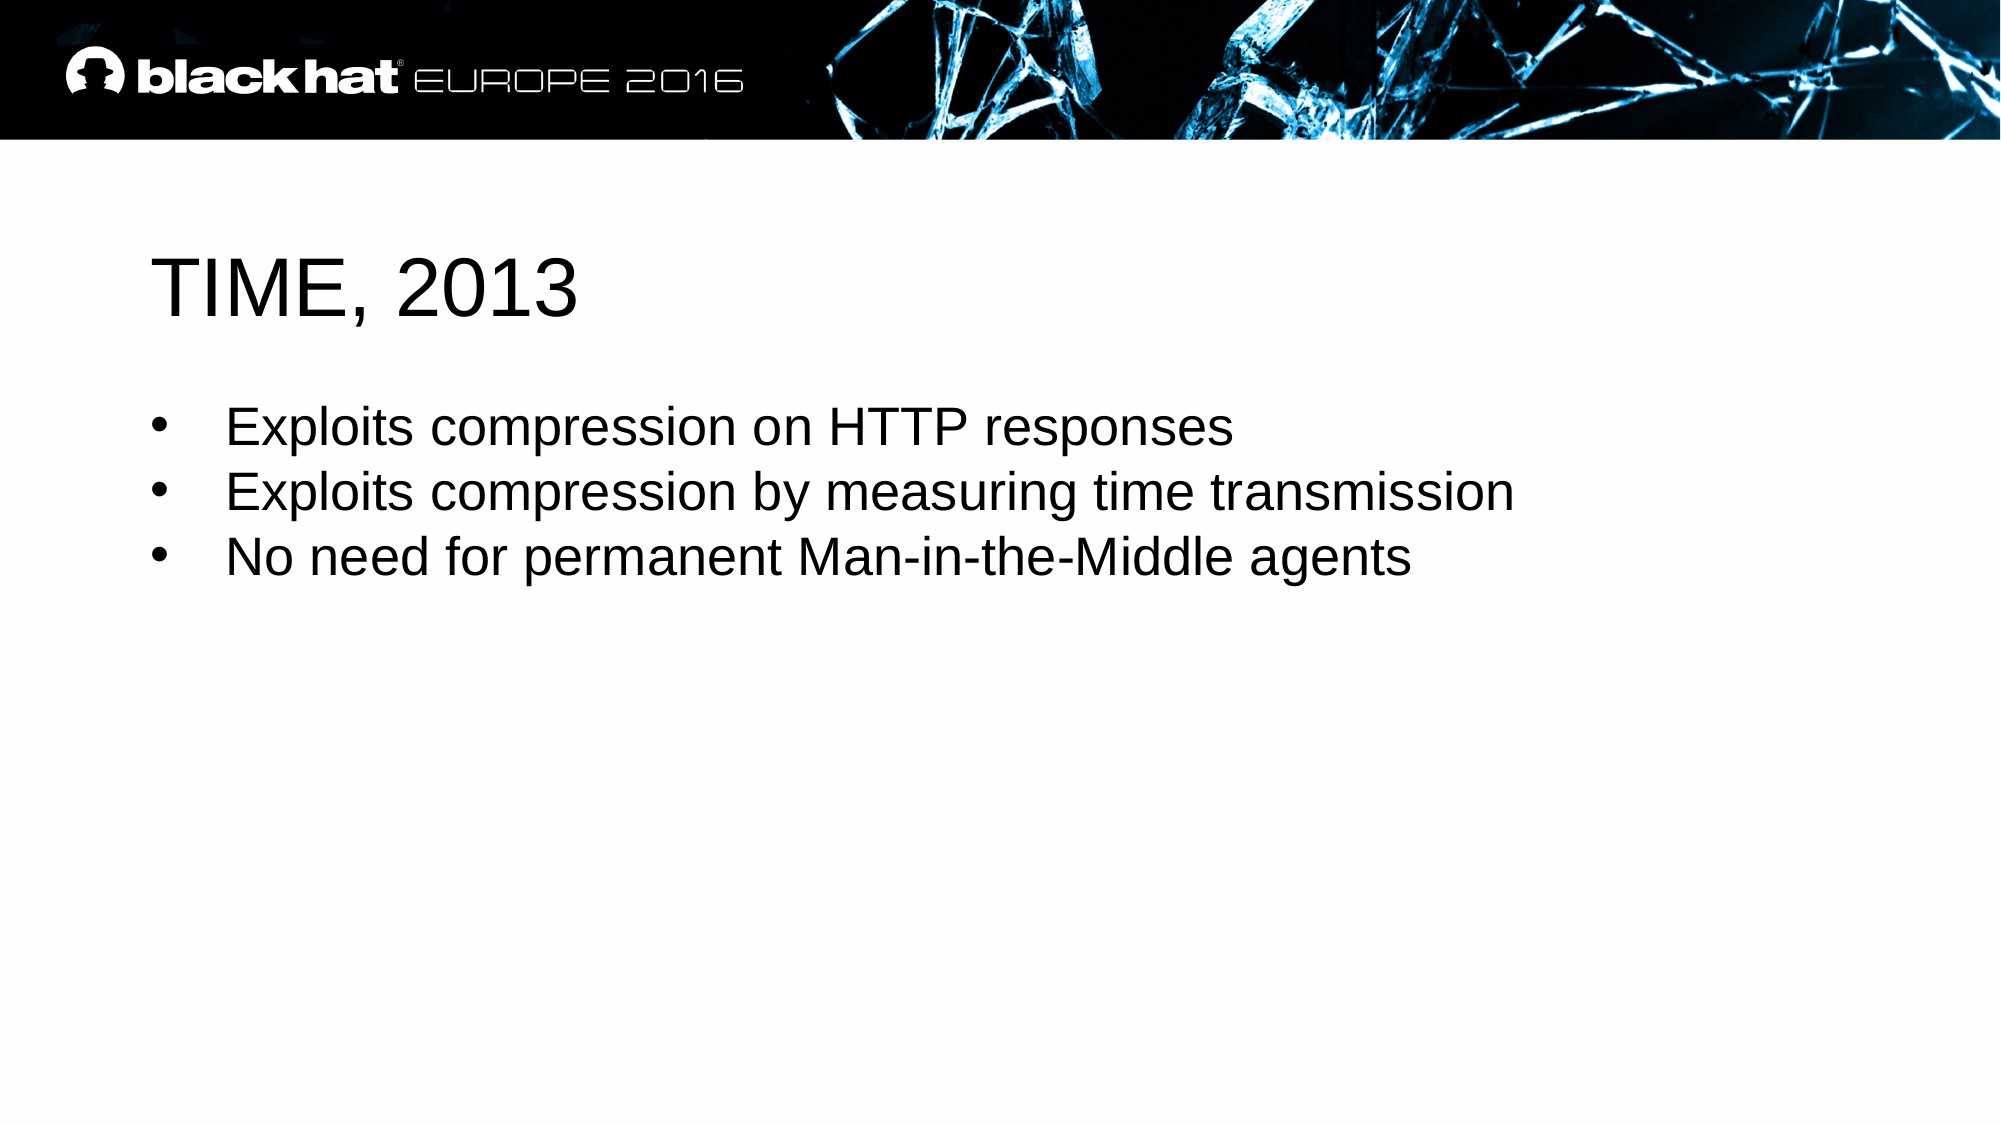

TIME, 2013
Exploits compression on HTTP responses
Exploits compression by measuring time transmission
No need for permanent Man-in-the-Middle agents